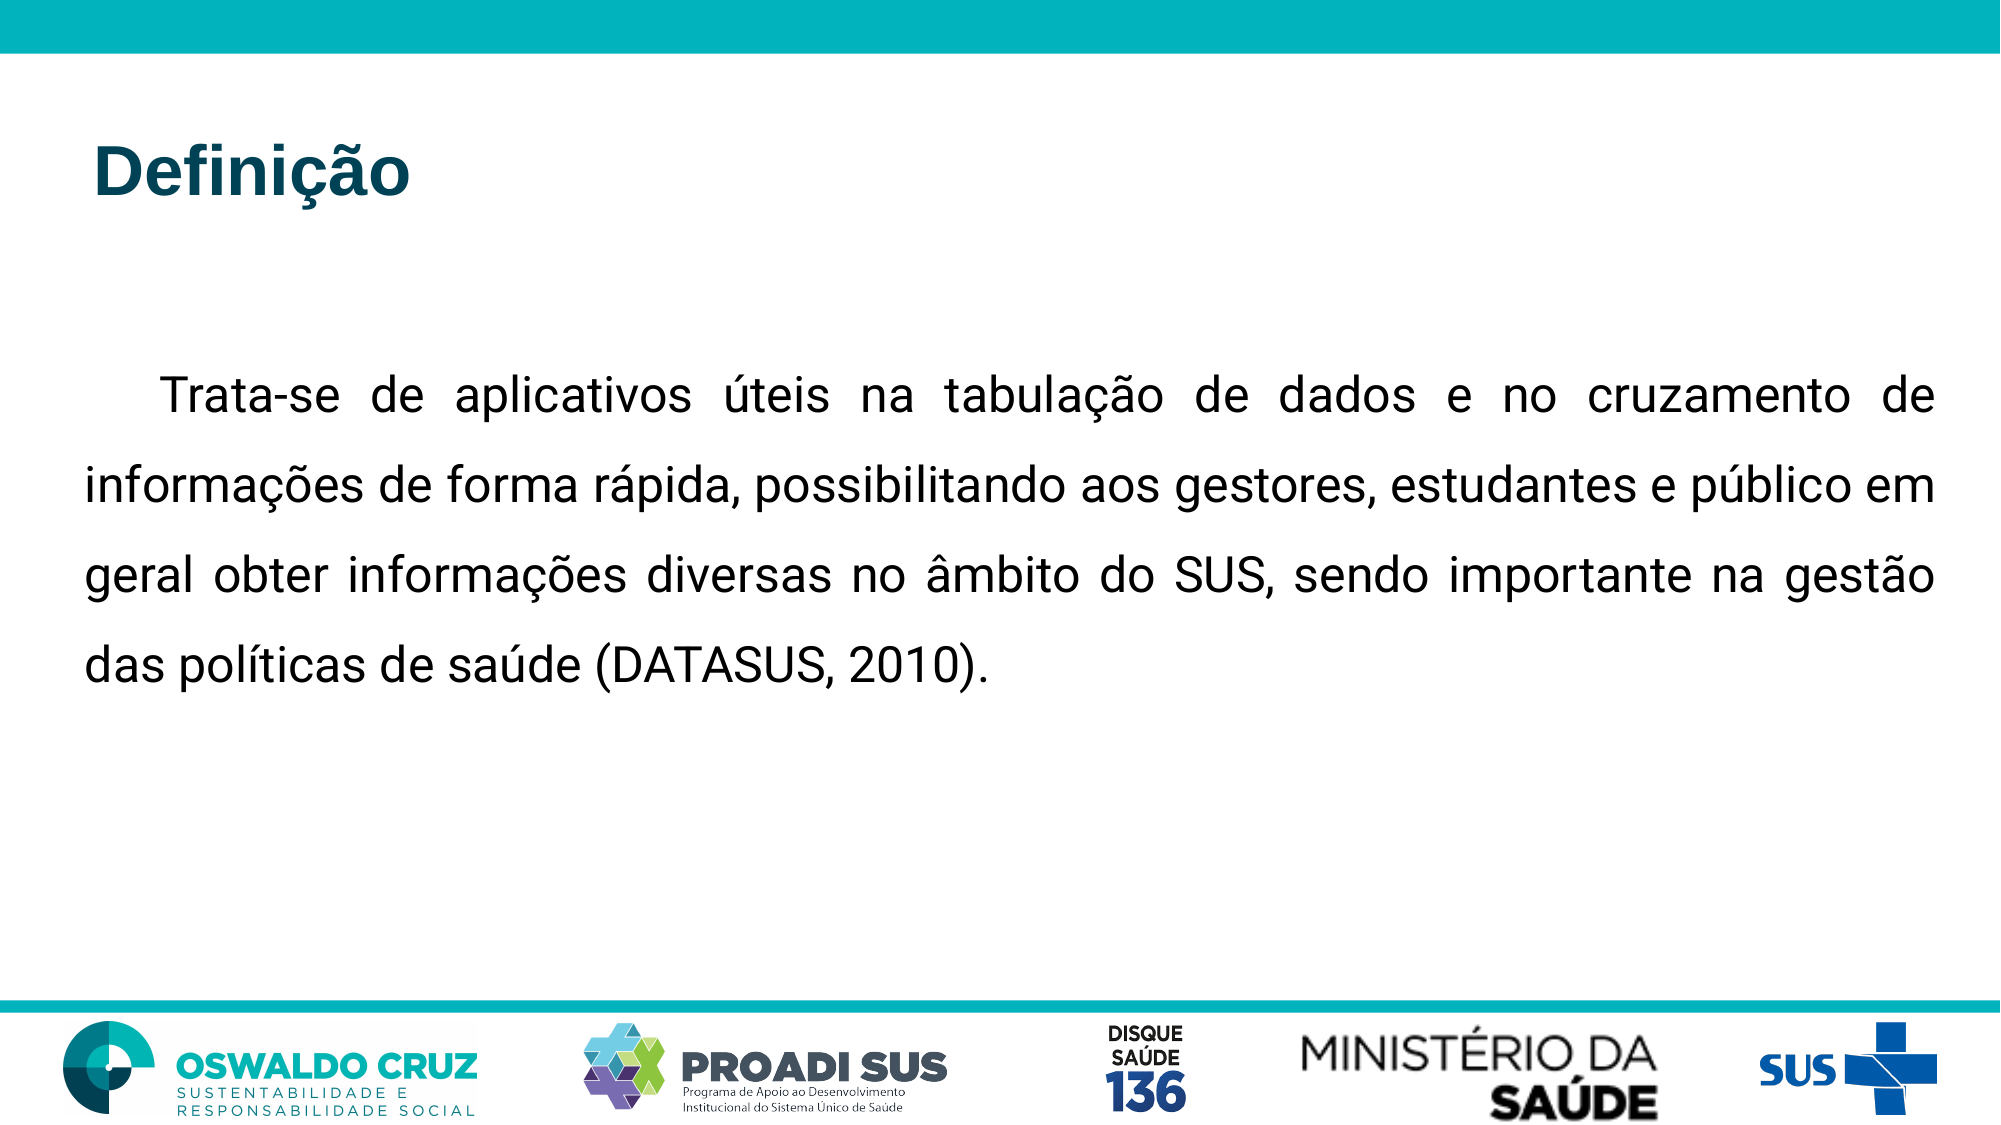

Definição
Trata-se de aplicativos úteis na tabulação de dados e no cruzamento de informações de forma rápida, possibilitando aos gestores, estudantes e público em geral obter informações diversas no âmbito do SUS, sendo importante na gestão das políticas de saúde (DATASUS, 2010).